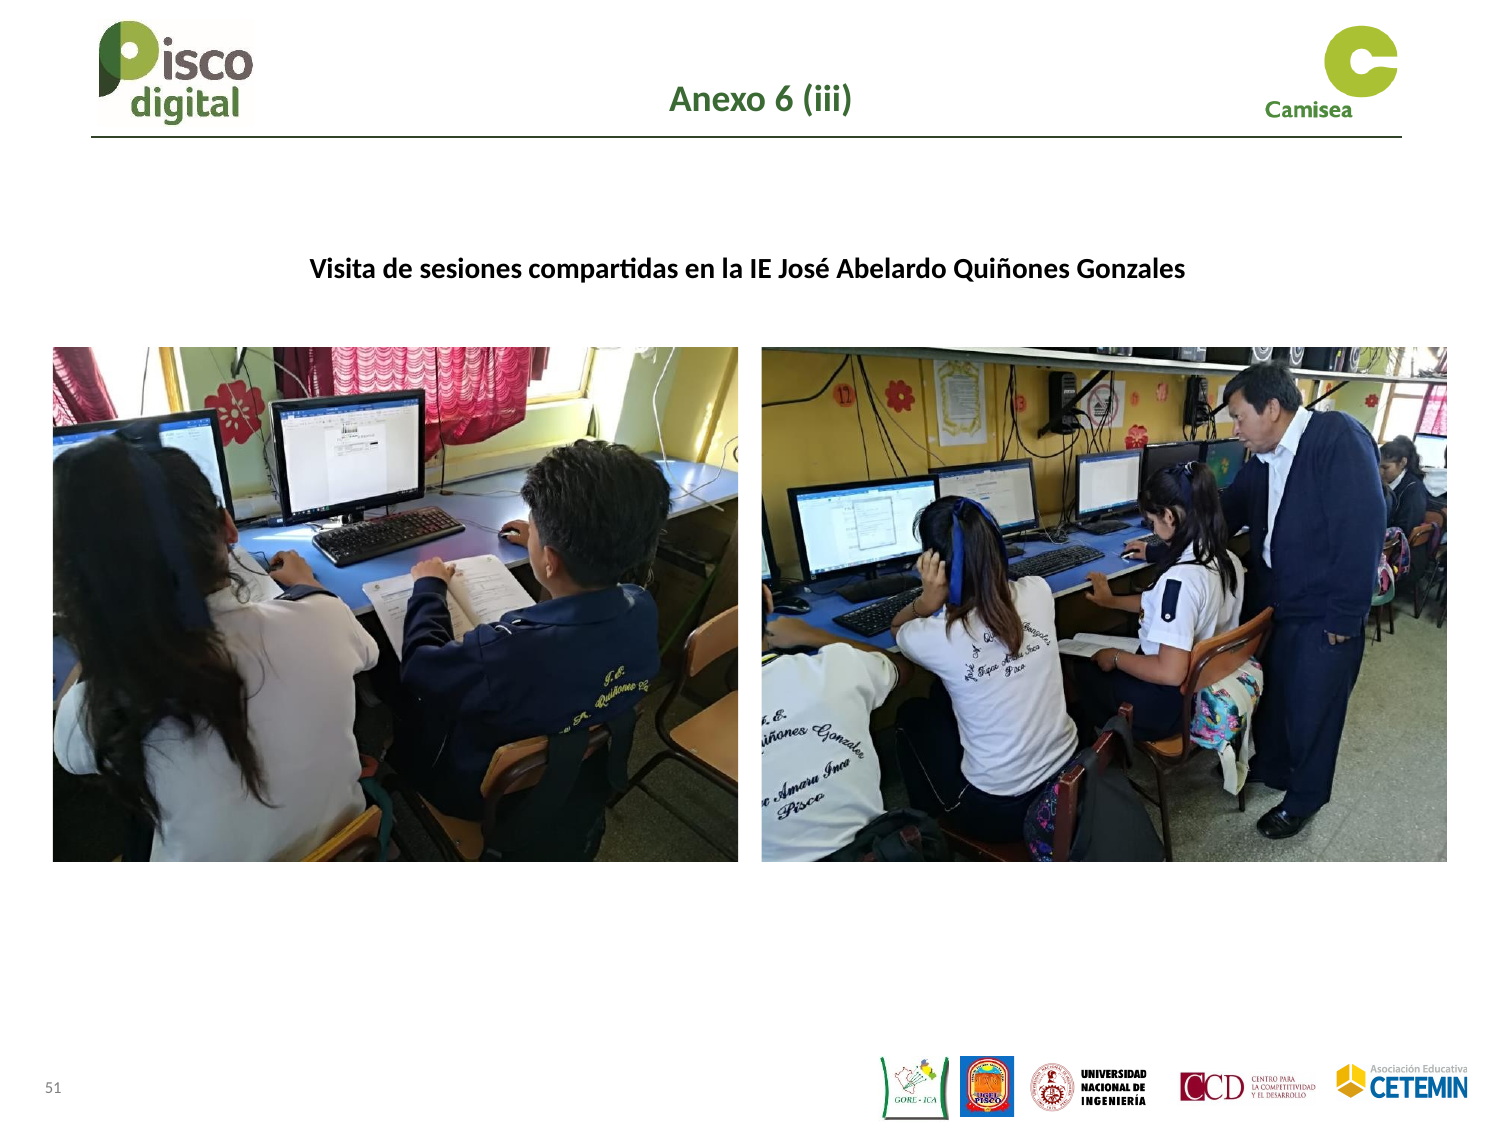

Anexo 6 (iii)

Visita de sesiones compartidas en la IE José Abelardo Quiñones Gonzales

51